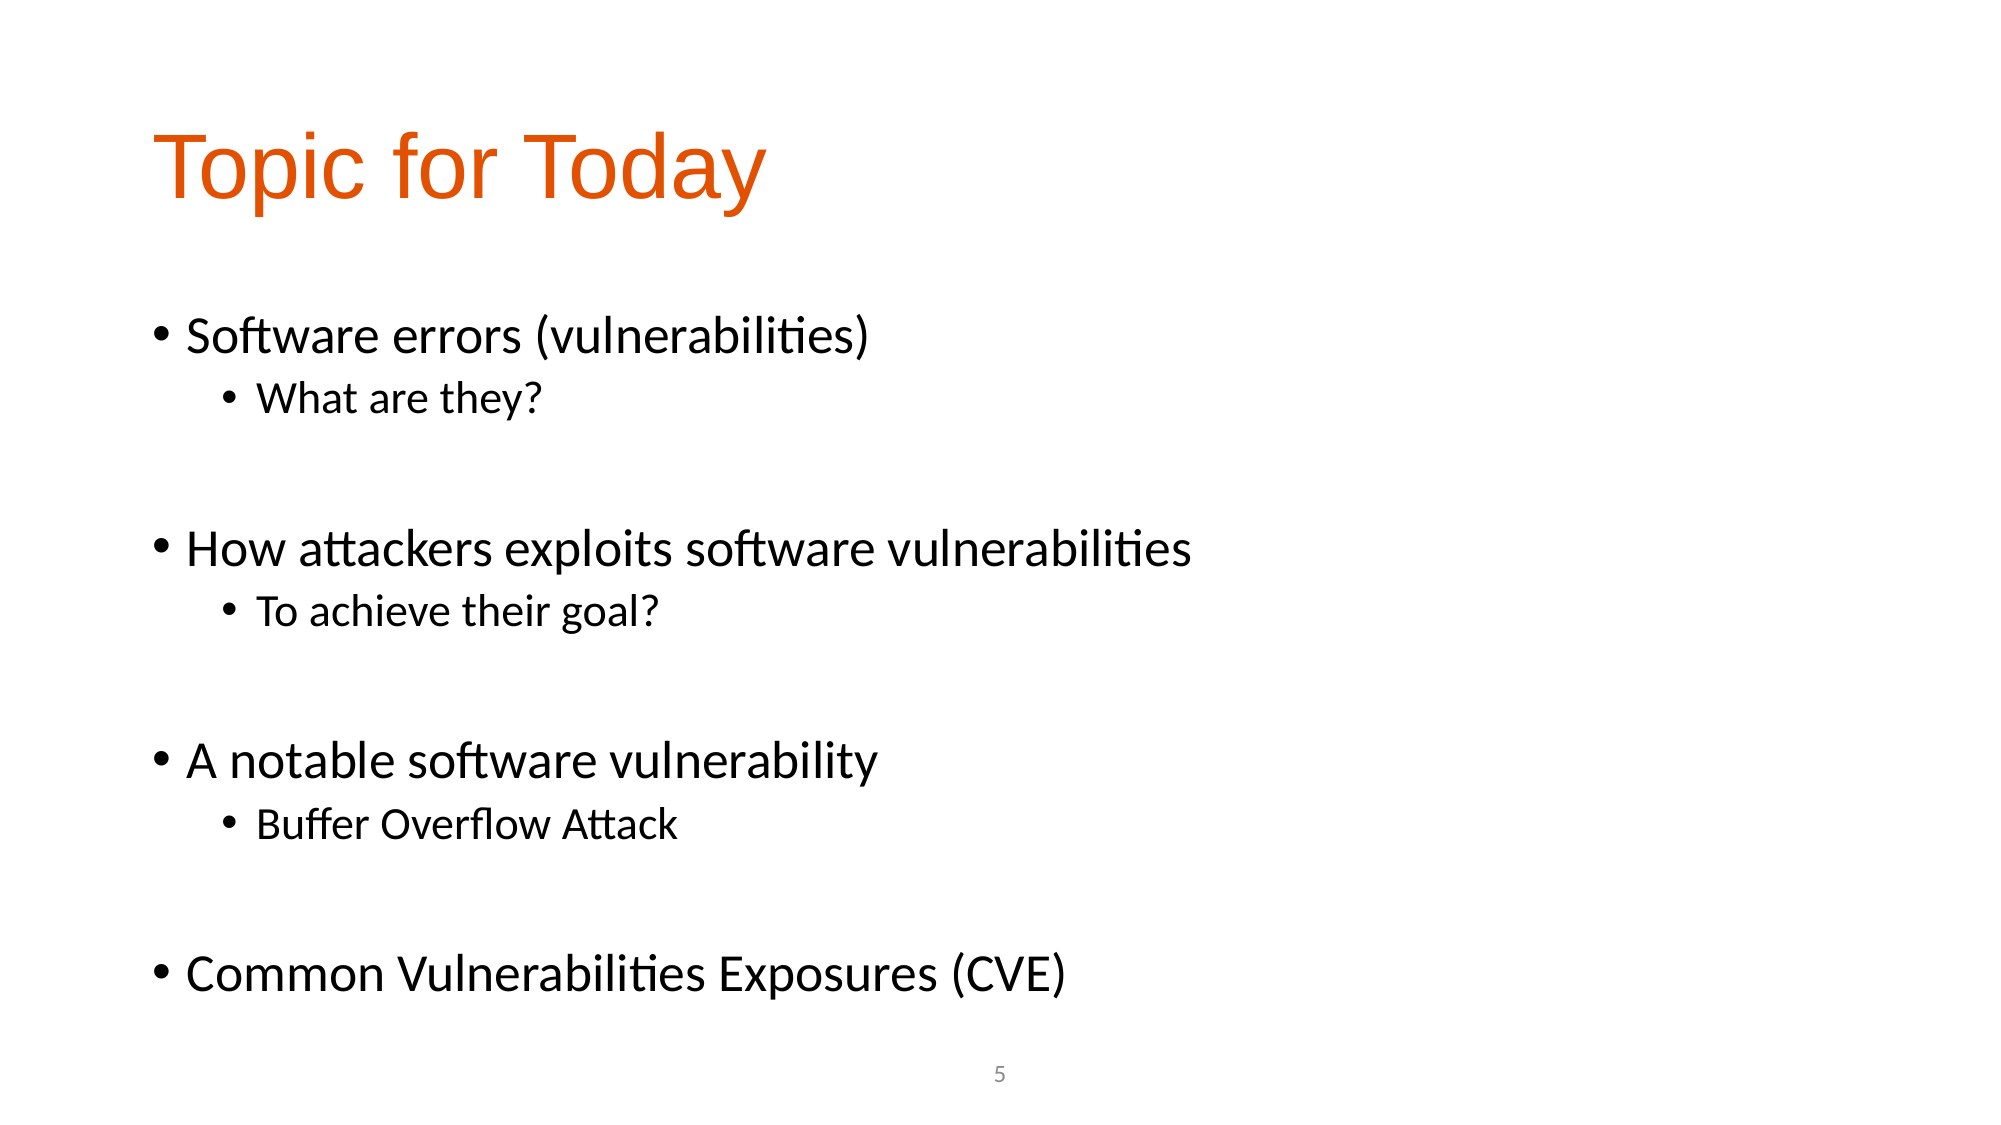

# Topic for Today
Software errors (vulnerabilities)
What are they?

How attackers exploits software vulnerabilities
To achieve their goal?

A notable software vulnerability
Buffer Overflow Attack

Common Vulnerabilities Exposures (CVE)
5